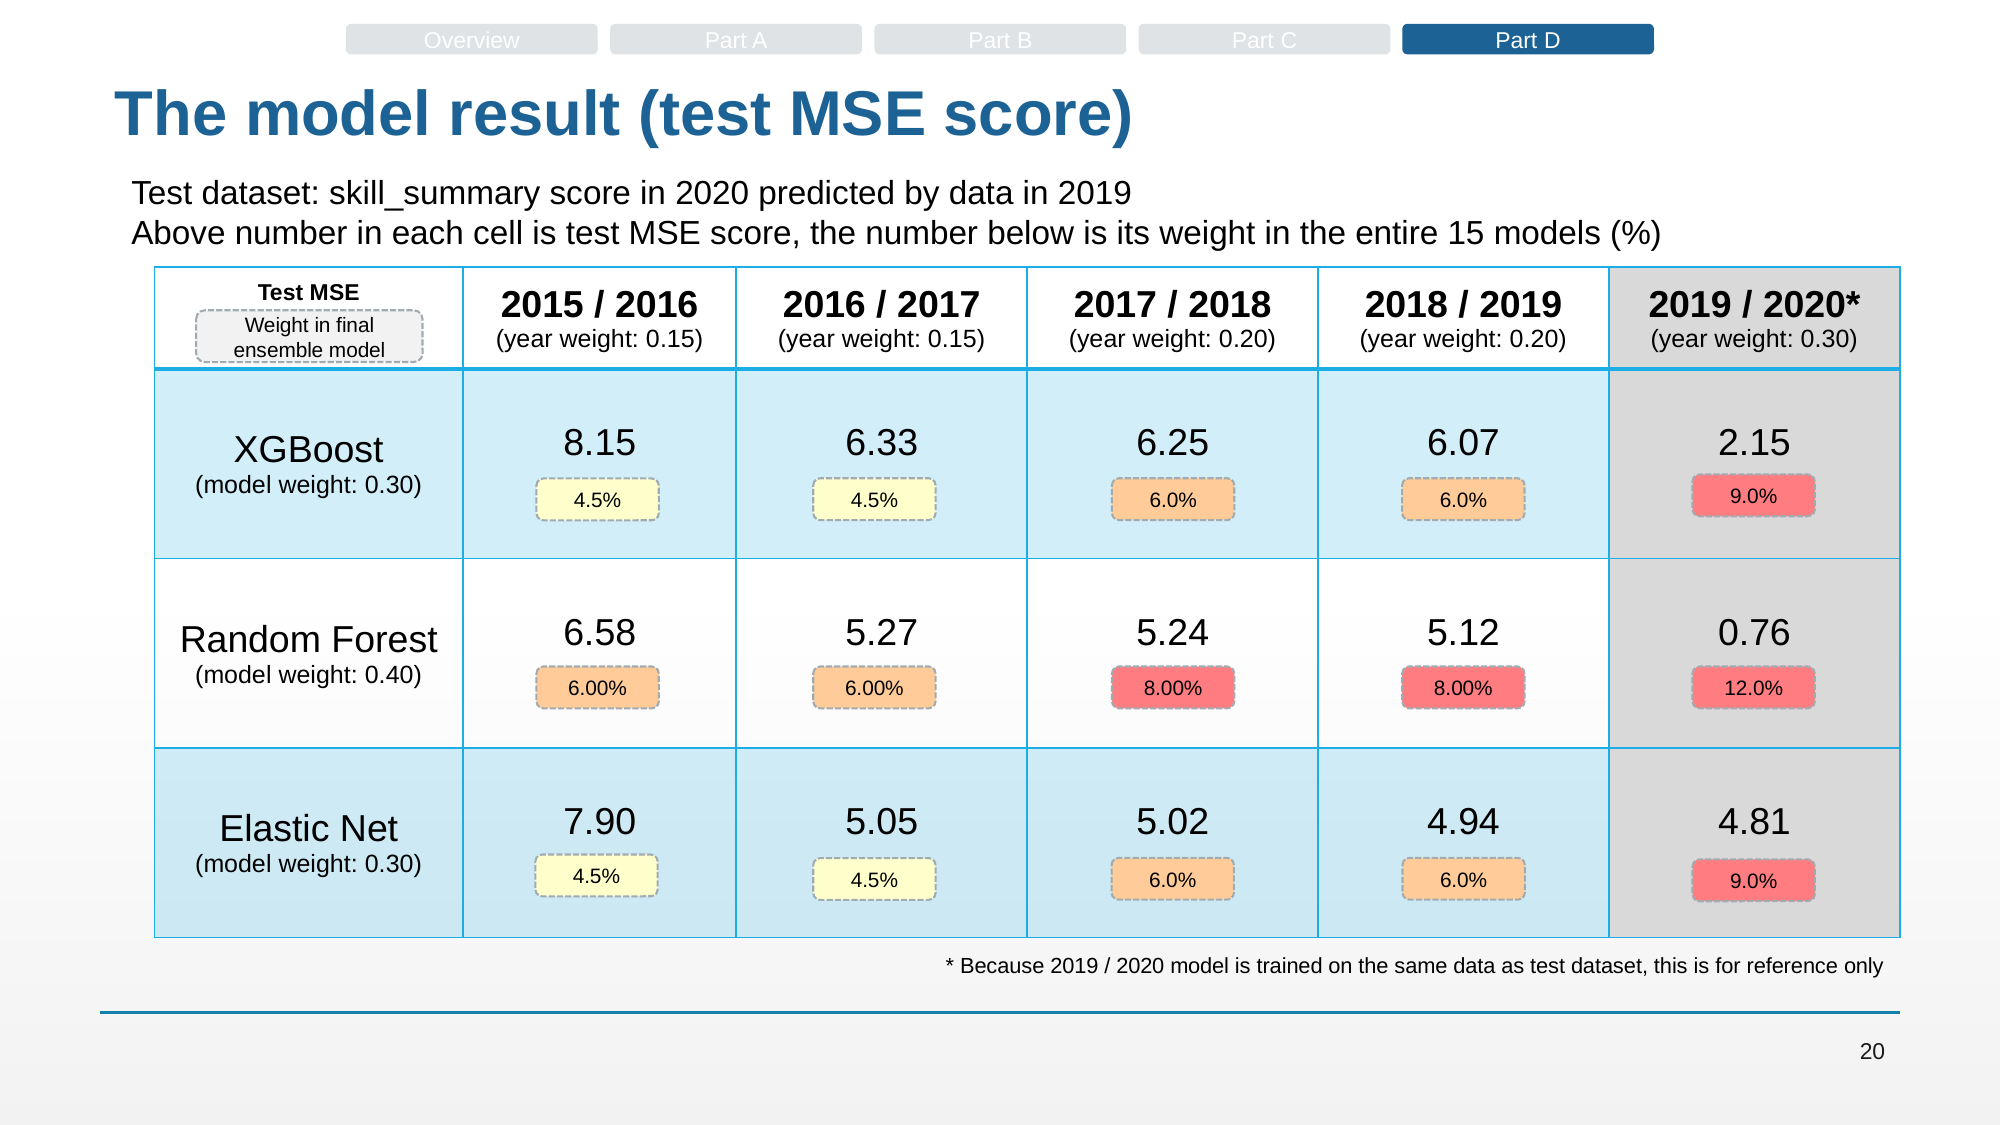

Overview
Part A
Part B
Part C
Part D

# The model result (test MSE score)
Test dataset: skill_summary score in 2020 predicted by data in 2019
Above number in each cell is test MSE score, the number below is its weight in the entire 15 models (%)
| Test MSE | 2015 / 2016 (year weight: 0.15) | 2016 / 2017 (year weight: 0.15) | 2017 / 2018 (year weight: 0.20) | 2018 / 2019 (year weight: 0.20) | 2019 / 2020\* (year weight: 0.30) |
| --- | --- | --- | --- | --- | --- |
| XGBoost (model weight: 0.30) | 8.15 | 6.33 | 6.25 | 6.07 | 2.15 |
| Random Forest (model weight: 0.40) | 6.58 | 5.27 | 5.24 | 5.12 | 0.76 |
| Elastic Net (model weight: 0.30) | 7.90 | 5.05 | 5.02 | 4.94 | 4.81 |
Weight in final ensemble model
9.0%
4.5%
6.0%
6.0%
4.5%
6.00%
6.00%
8.00%
8.00%
12.0%
4.5%
6.0%
6.0%
4.5%
9.0%
* Because 2019 / 2020 model is trained on the same data as test dataset, this is for reference only
20